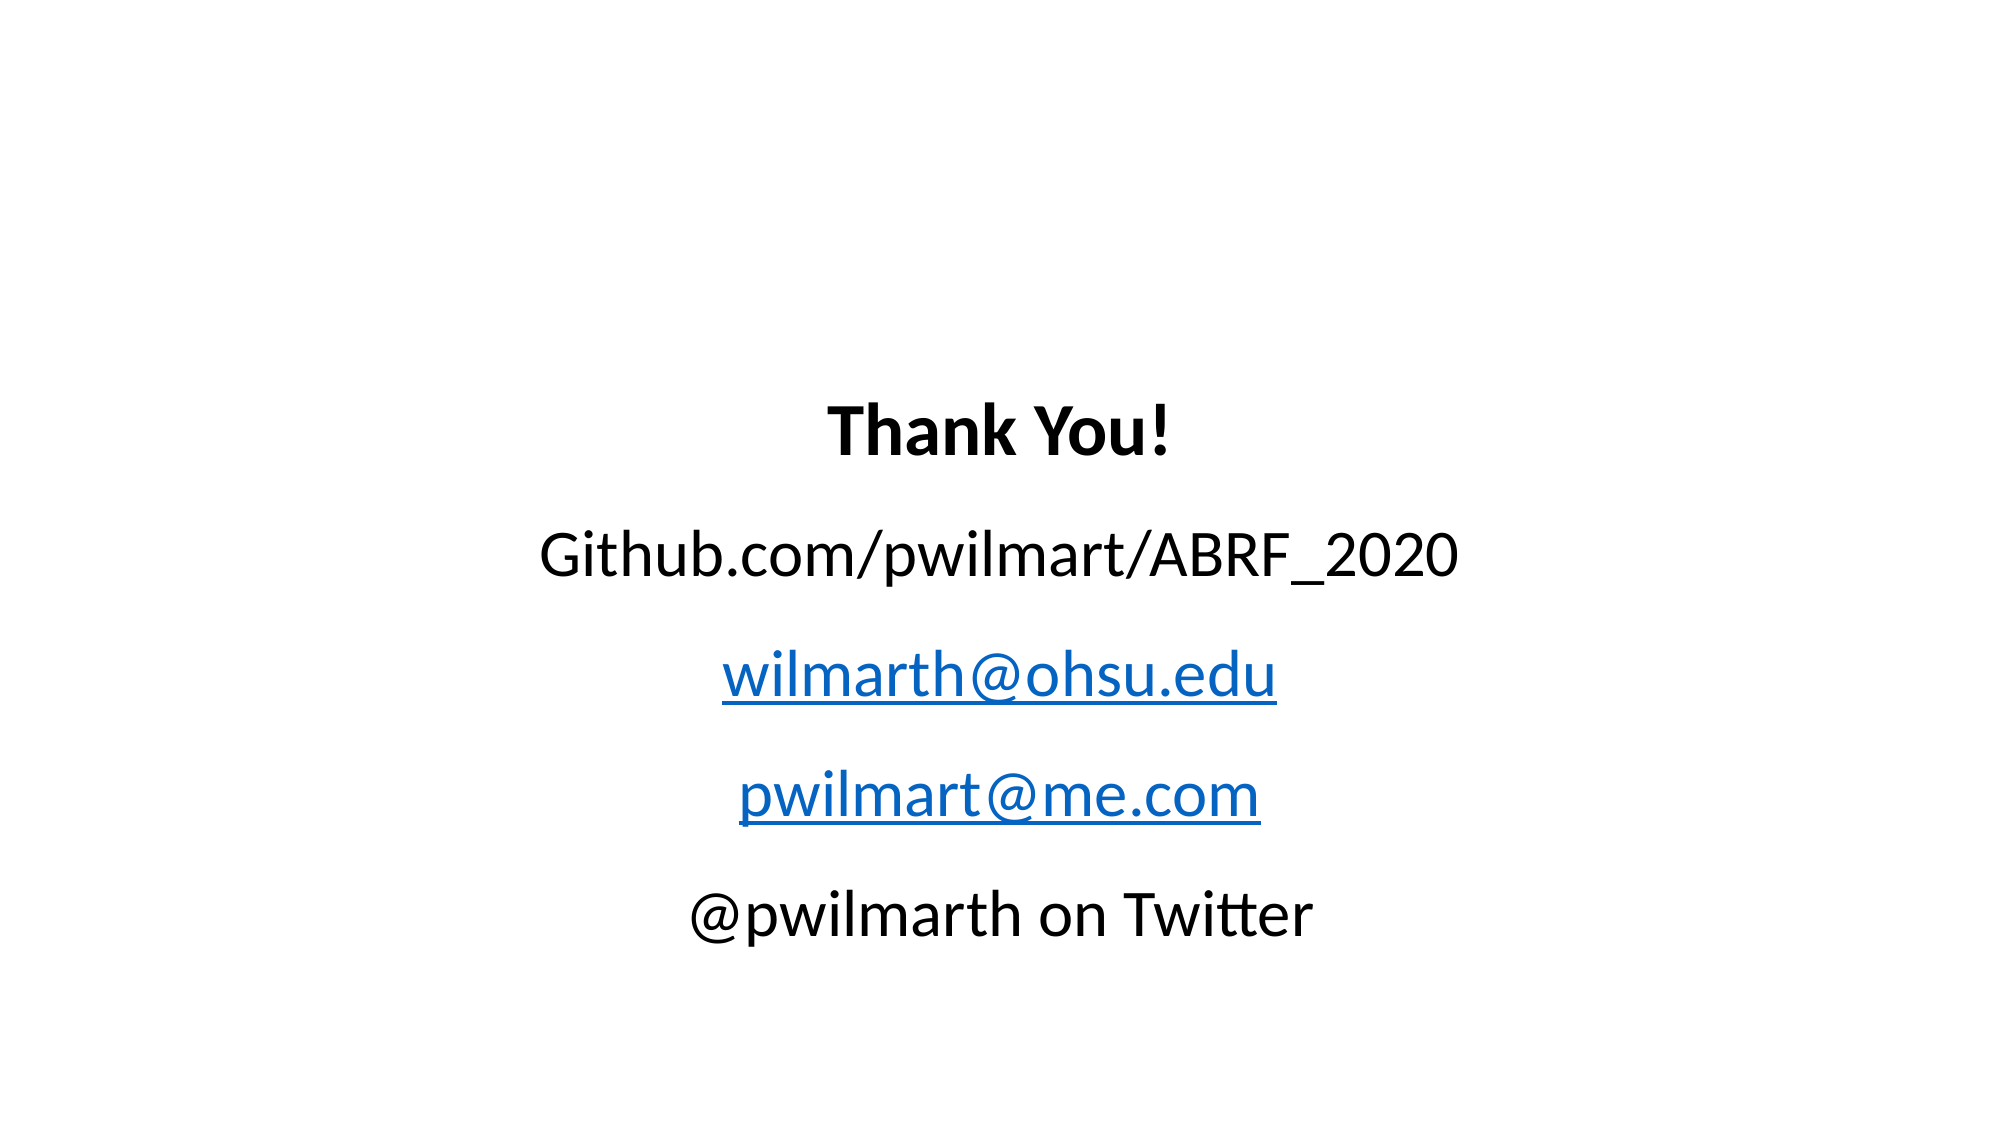

Thank You!
Github.com/pwilmart/ABRF_2020
wilmarth@ohsu.edu
pwilmart@me.com
@pwilmarth on Twitter